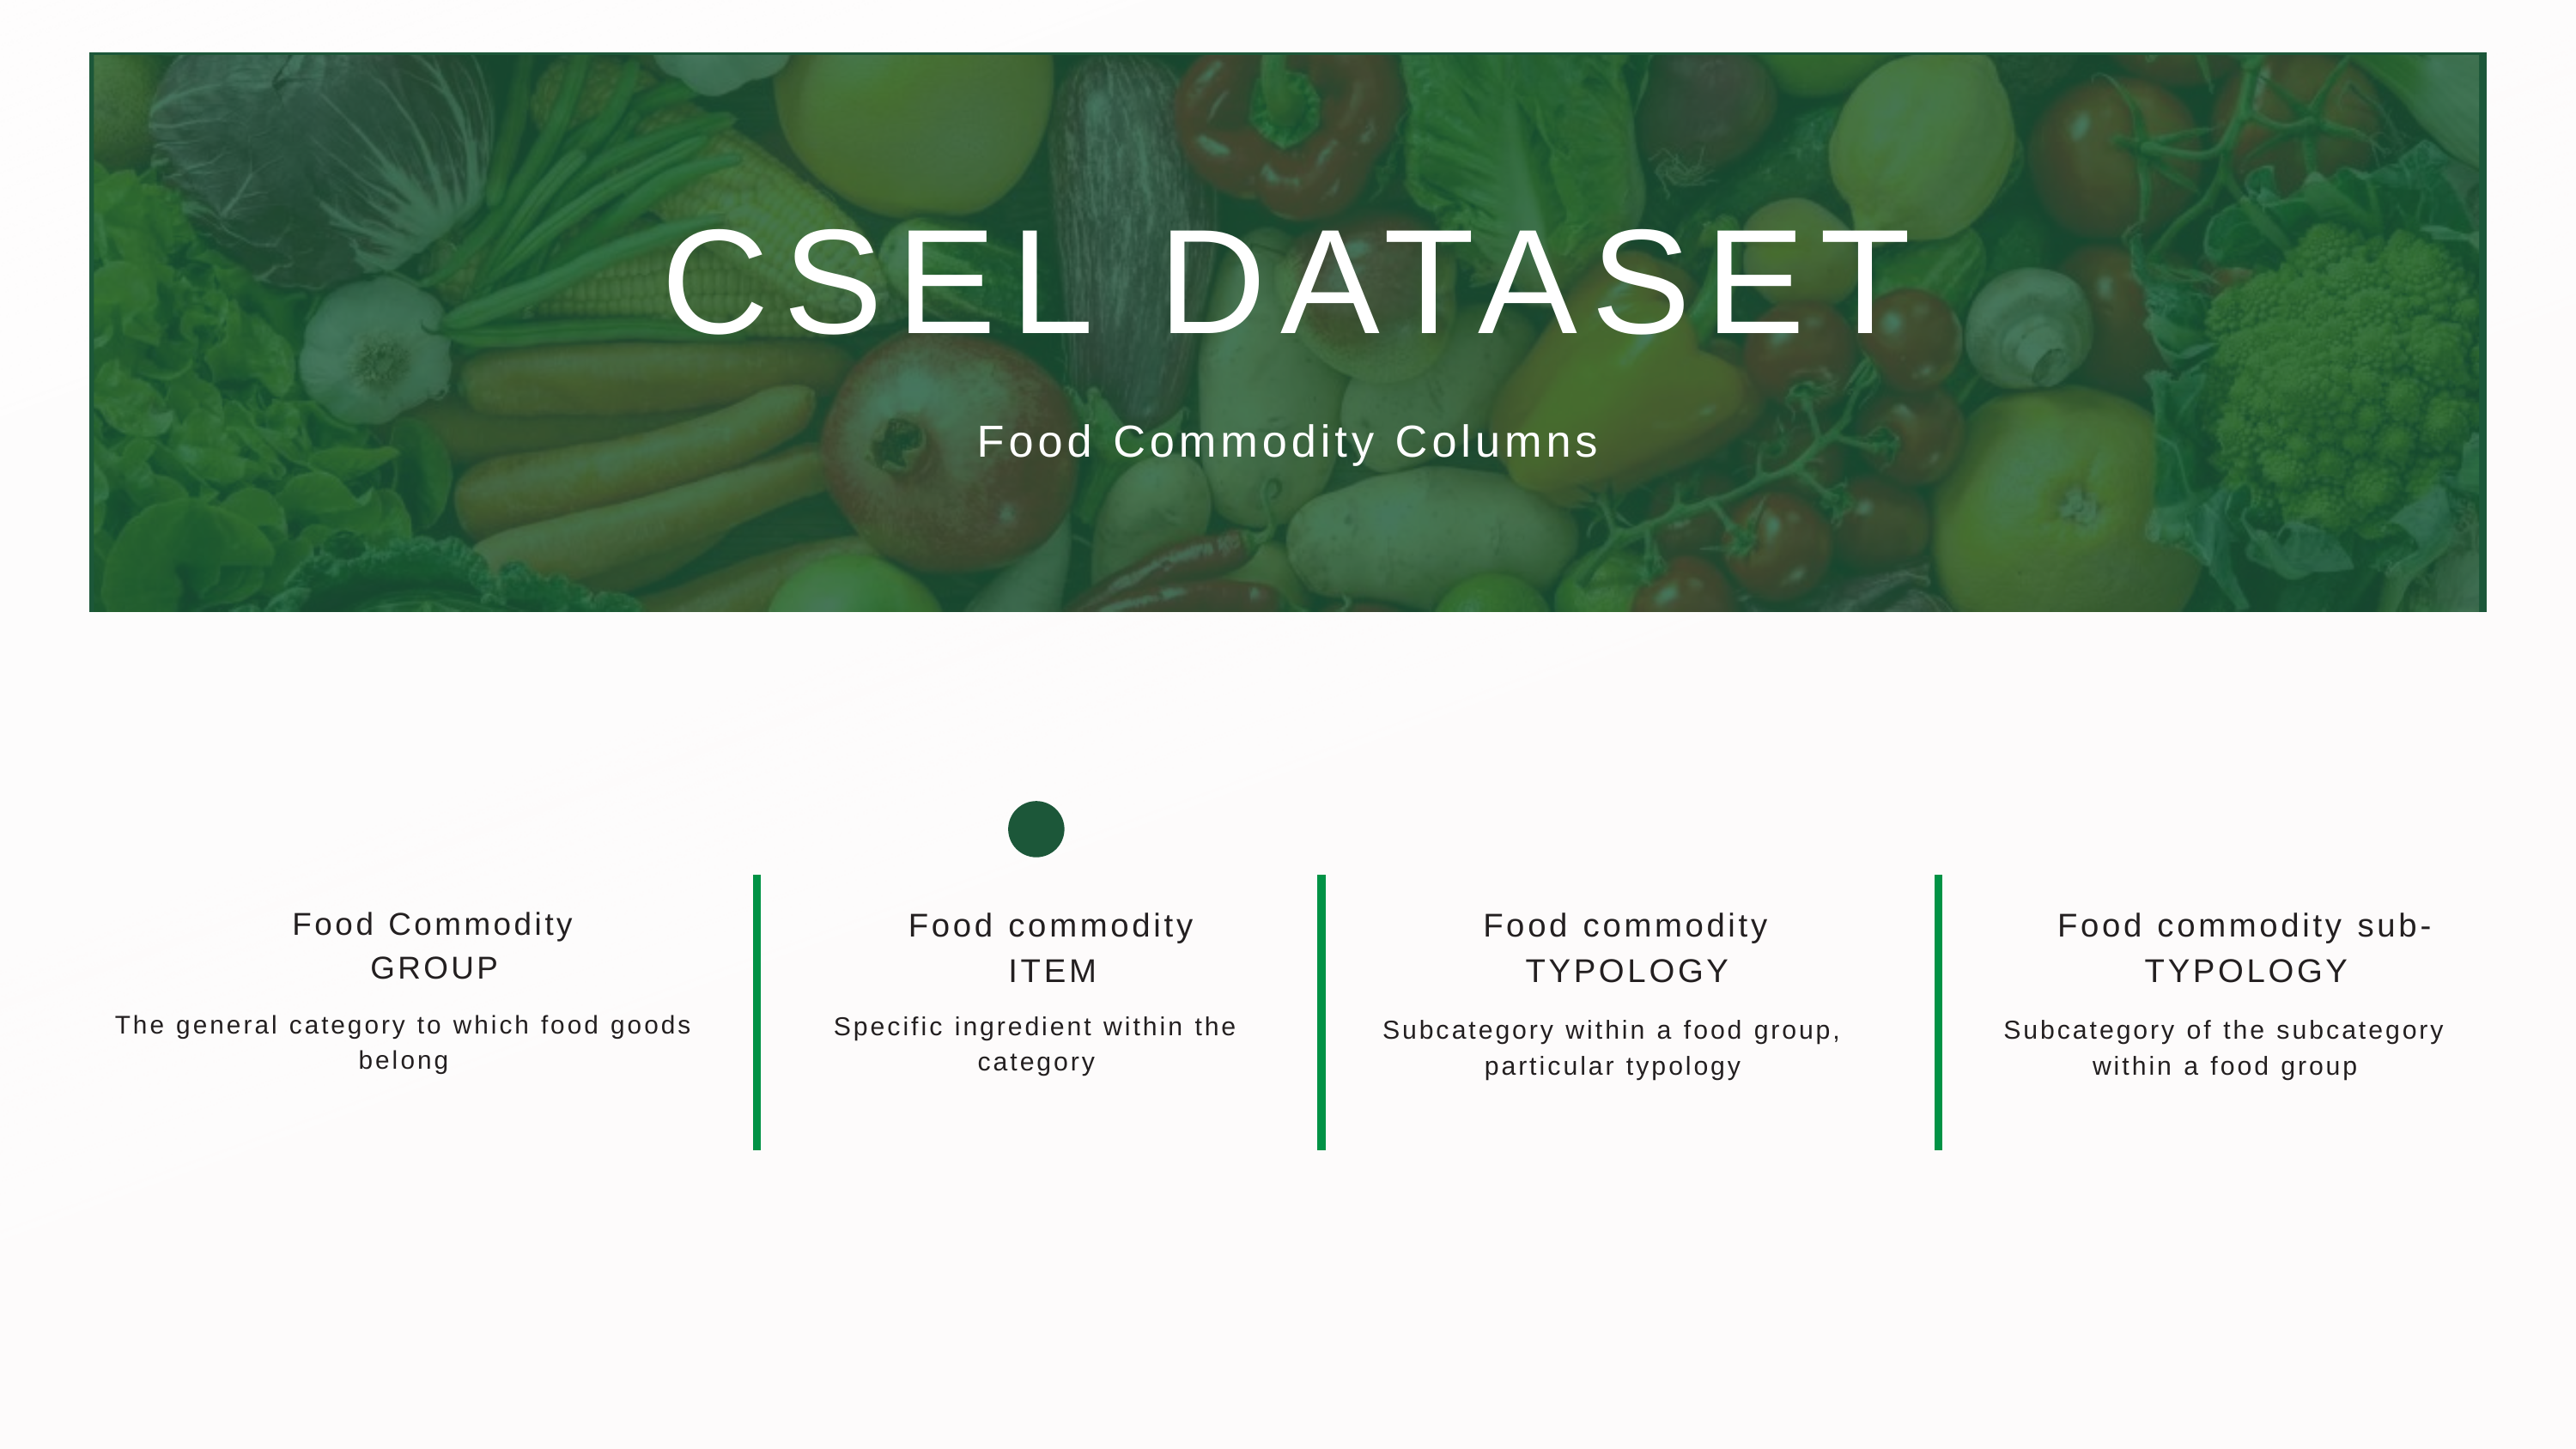

CSEL DATASET
Food Commodity Columns

Food Commodity GROUP
Food commodity ITEM
Food commodity TYPOLOGY
Food commodity sub-TYPOLOGY
The general category to which food goods
belong
Specific ingredient within the category
Subcategory within a food group, particular typology
Subcategory of the subcategory within a food group